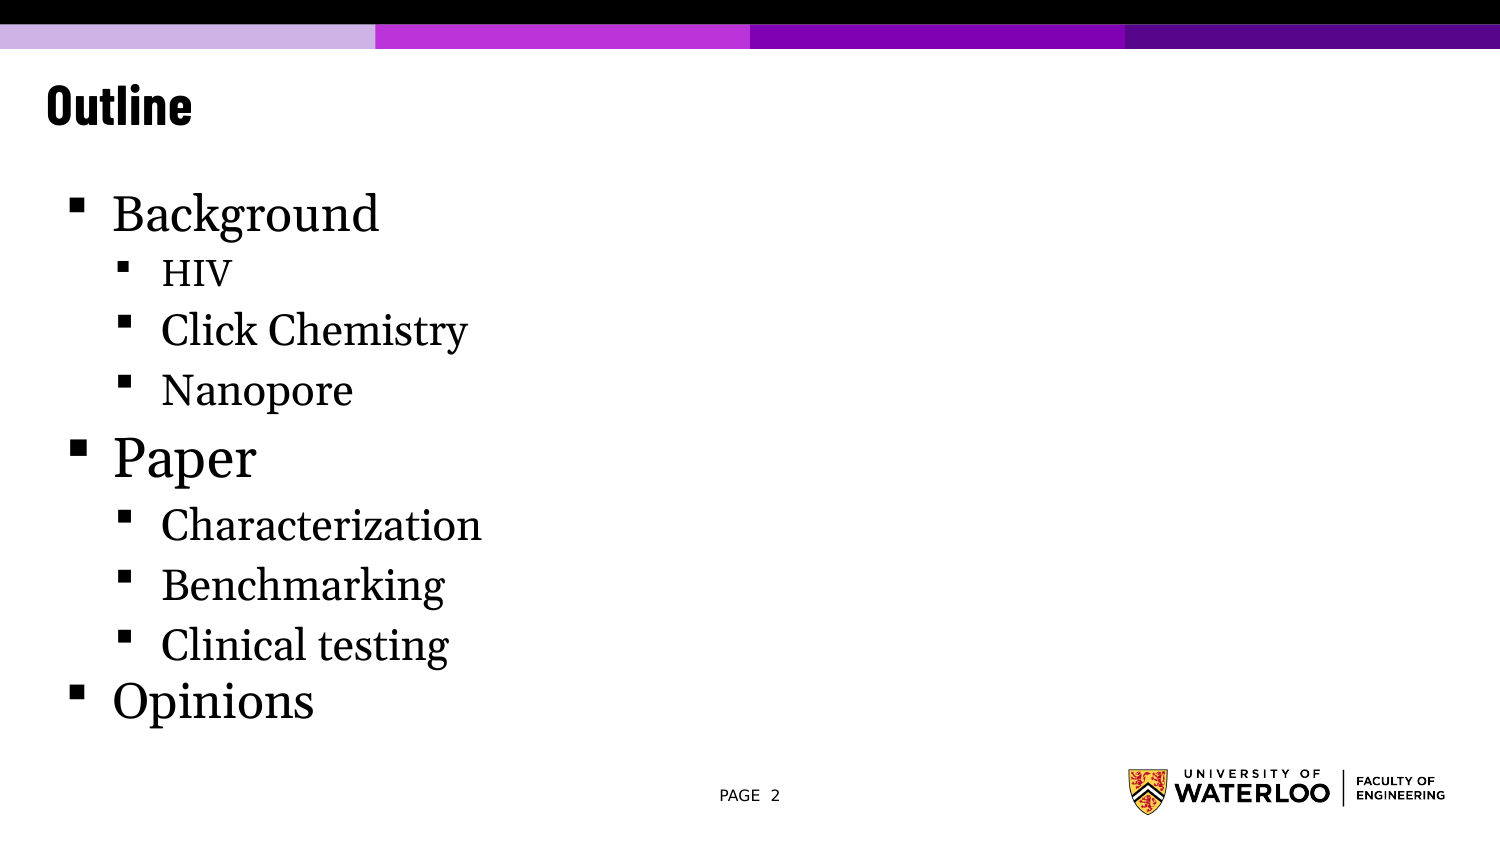

# Outline
Background
HIV
Click Chemistry
Nanopore
Paper
Characterization
Benchmarking
Clinical testing
Opinions

PAGE  2